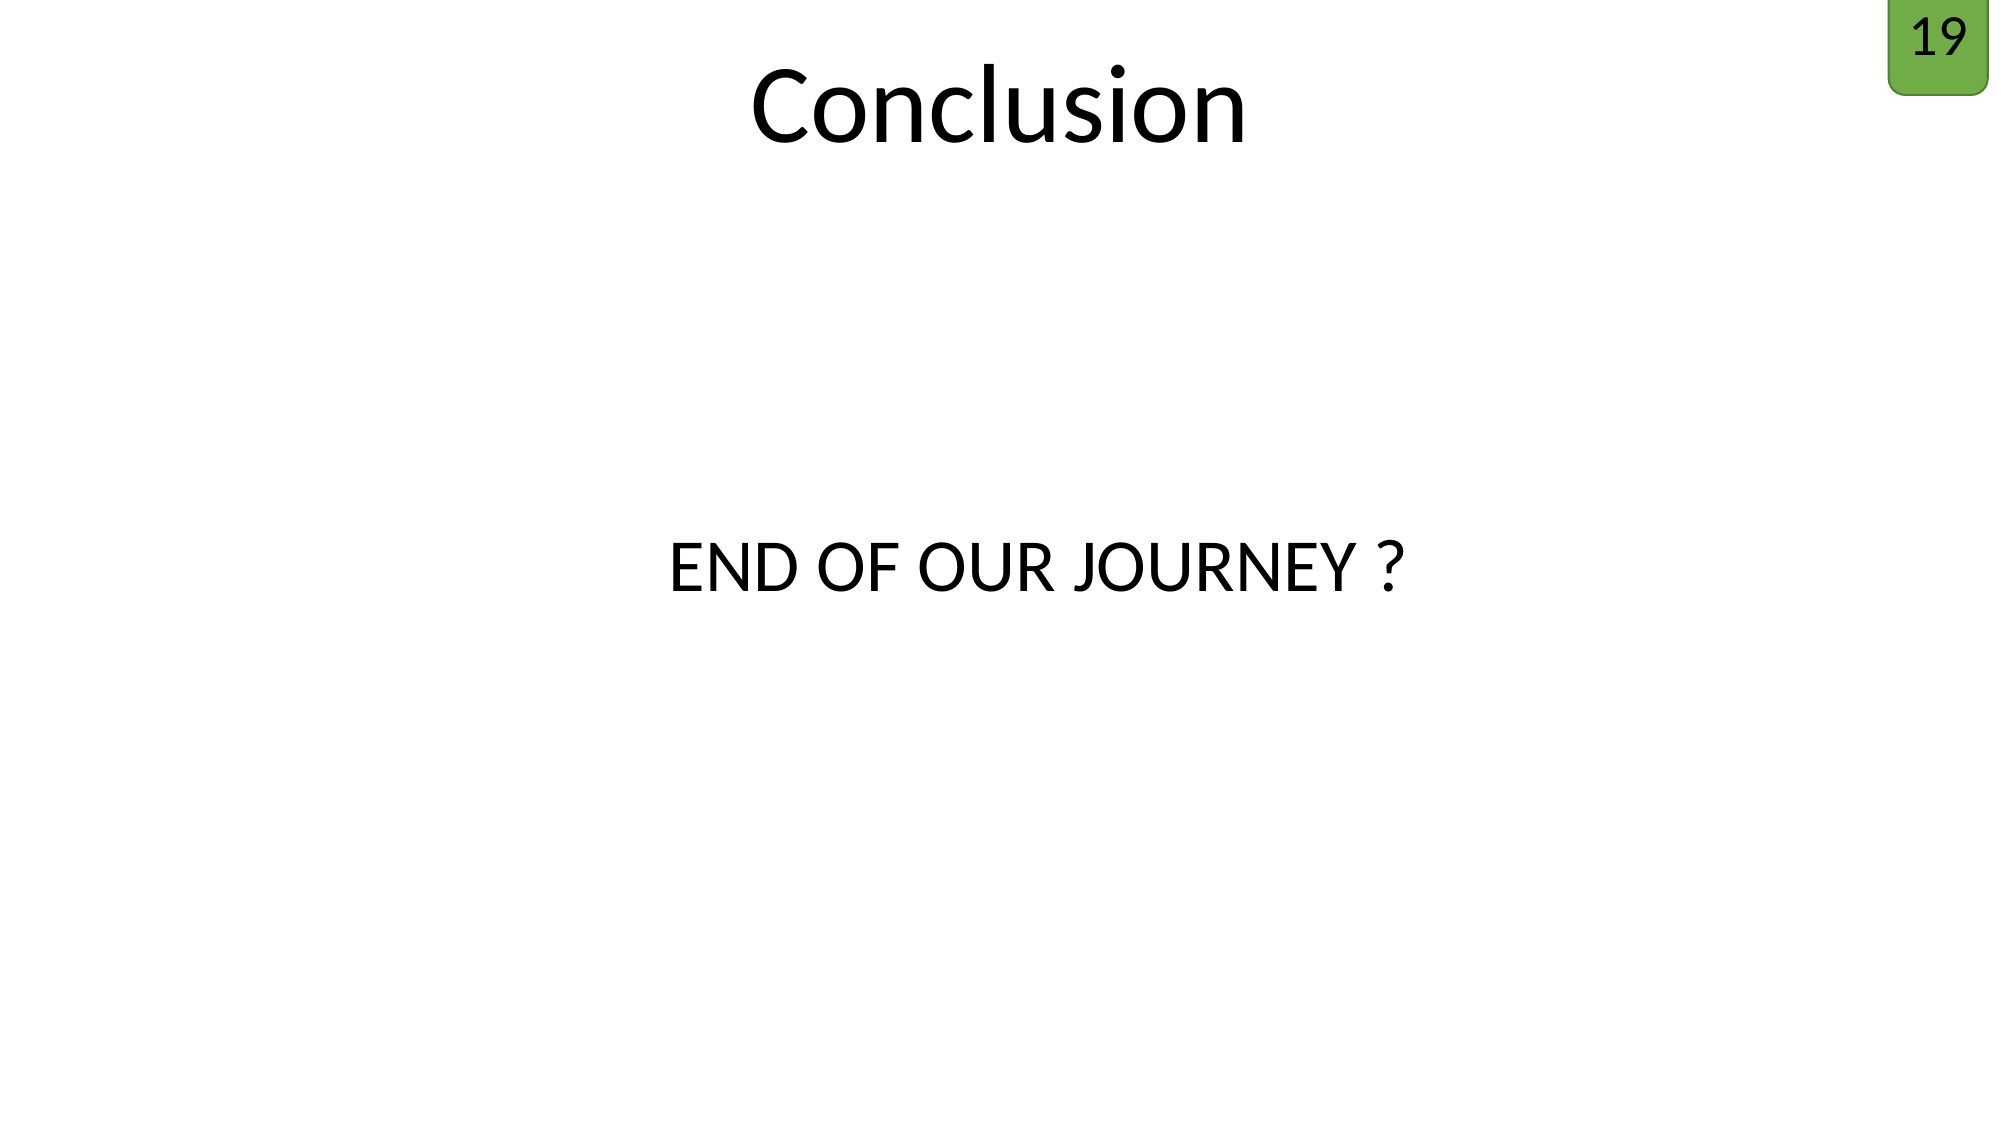

19
Conclusion
END OF OUR JOURNEY ?